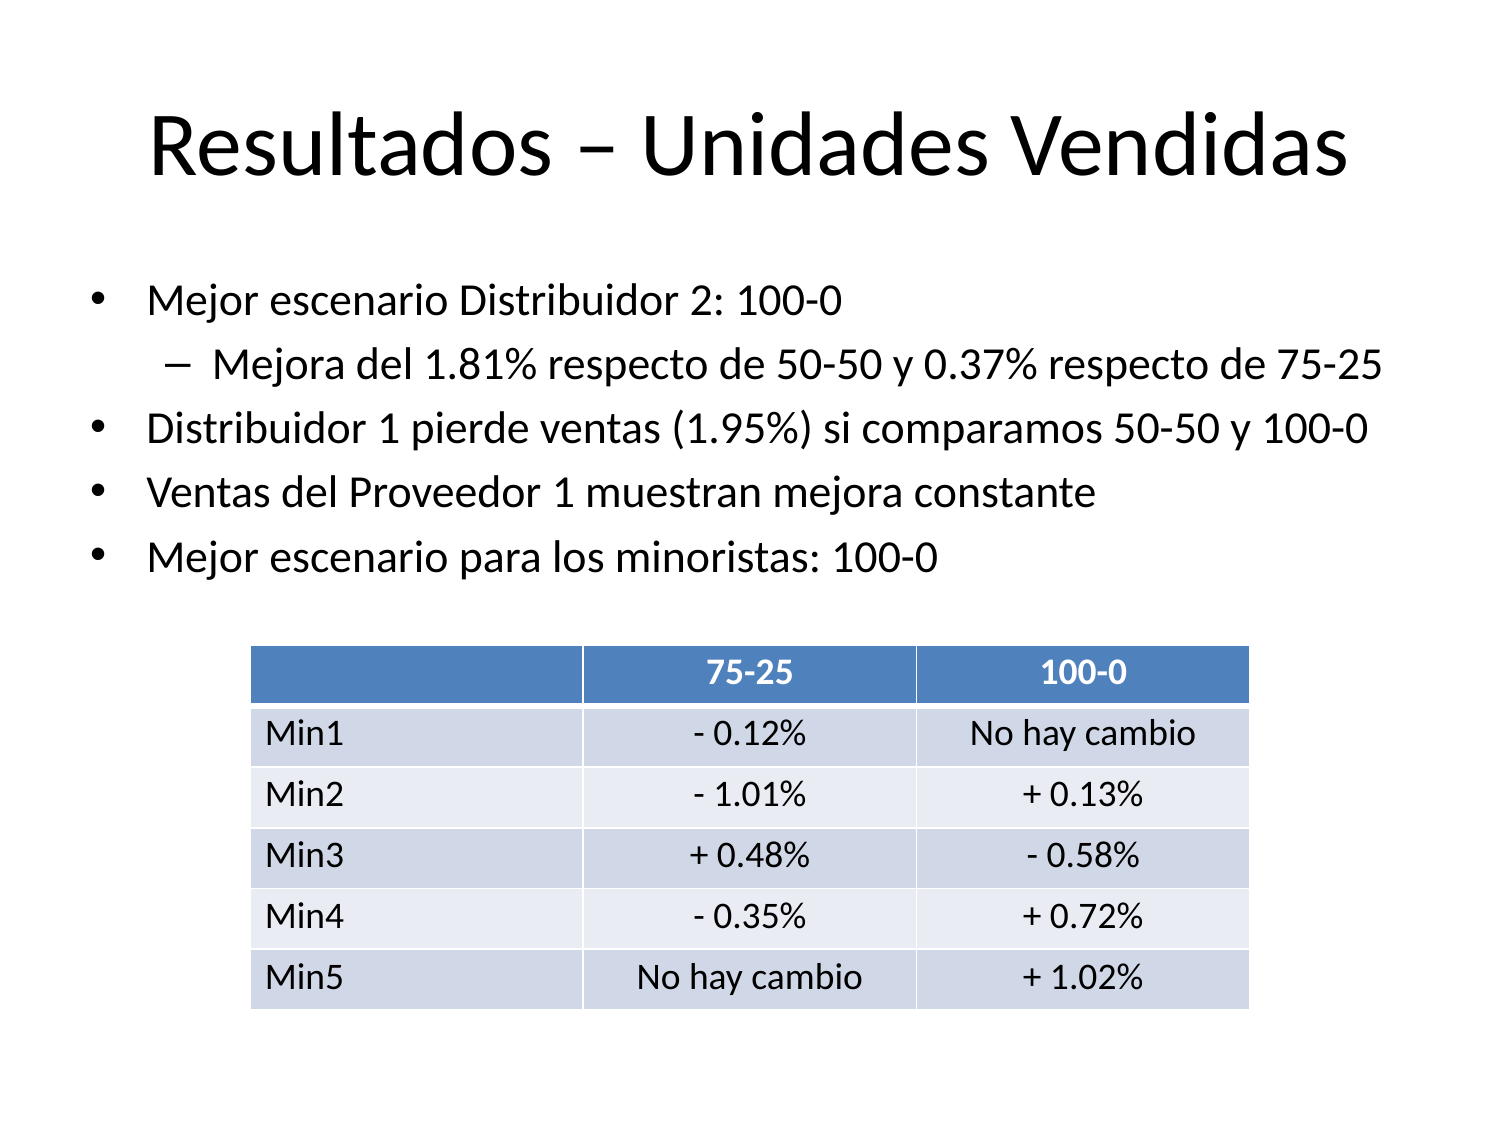

# Resultados – Unidades Vendidas
Mejor escenario Distribuidor 2: 100-0
Mejora del 1.81% respecto de 50-50 y 0.37% respecto de 75-25
Distribuidor 1 pierde ventas (1.95%) si comparamos 50-50 y 100-0
Ventas del Proveedor 1 muestran mejora constante
Mejor escenario para los minoristas: 100-0
|  | 75-25 | 100-0 |
| --- | --- | --- |
| Min1 | - 0.12% | No hay cambio |
| Min2 | - 1.01% | + 0.13% |
| Min3 | + 0.48% | - 0.58% |
| Min4 | - 0.35% | + 0.72% |
| Min5 | No hay cambio | + 1.02% |